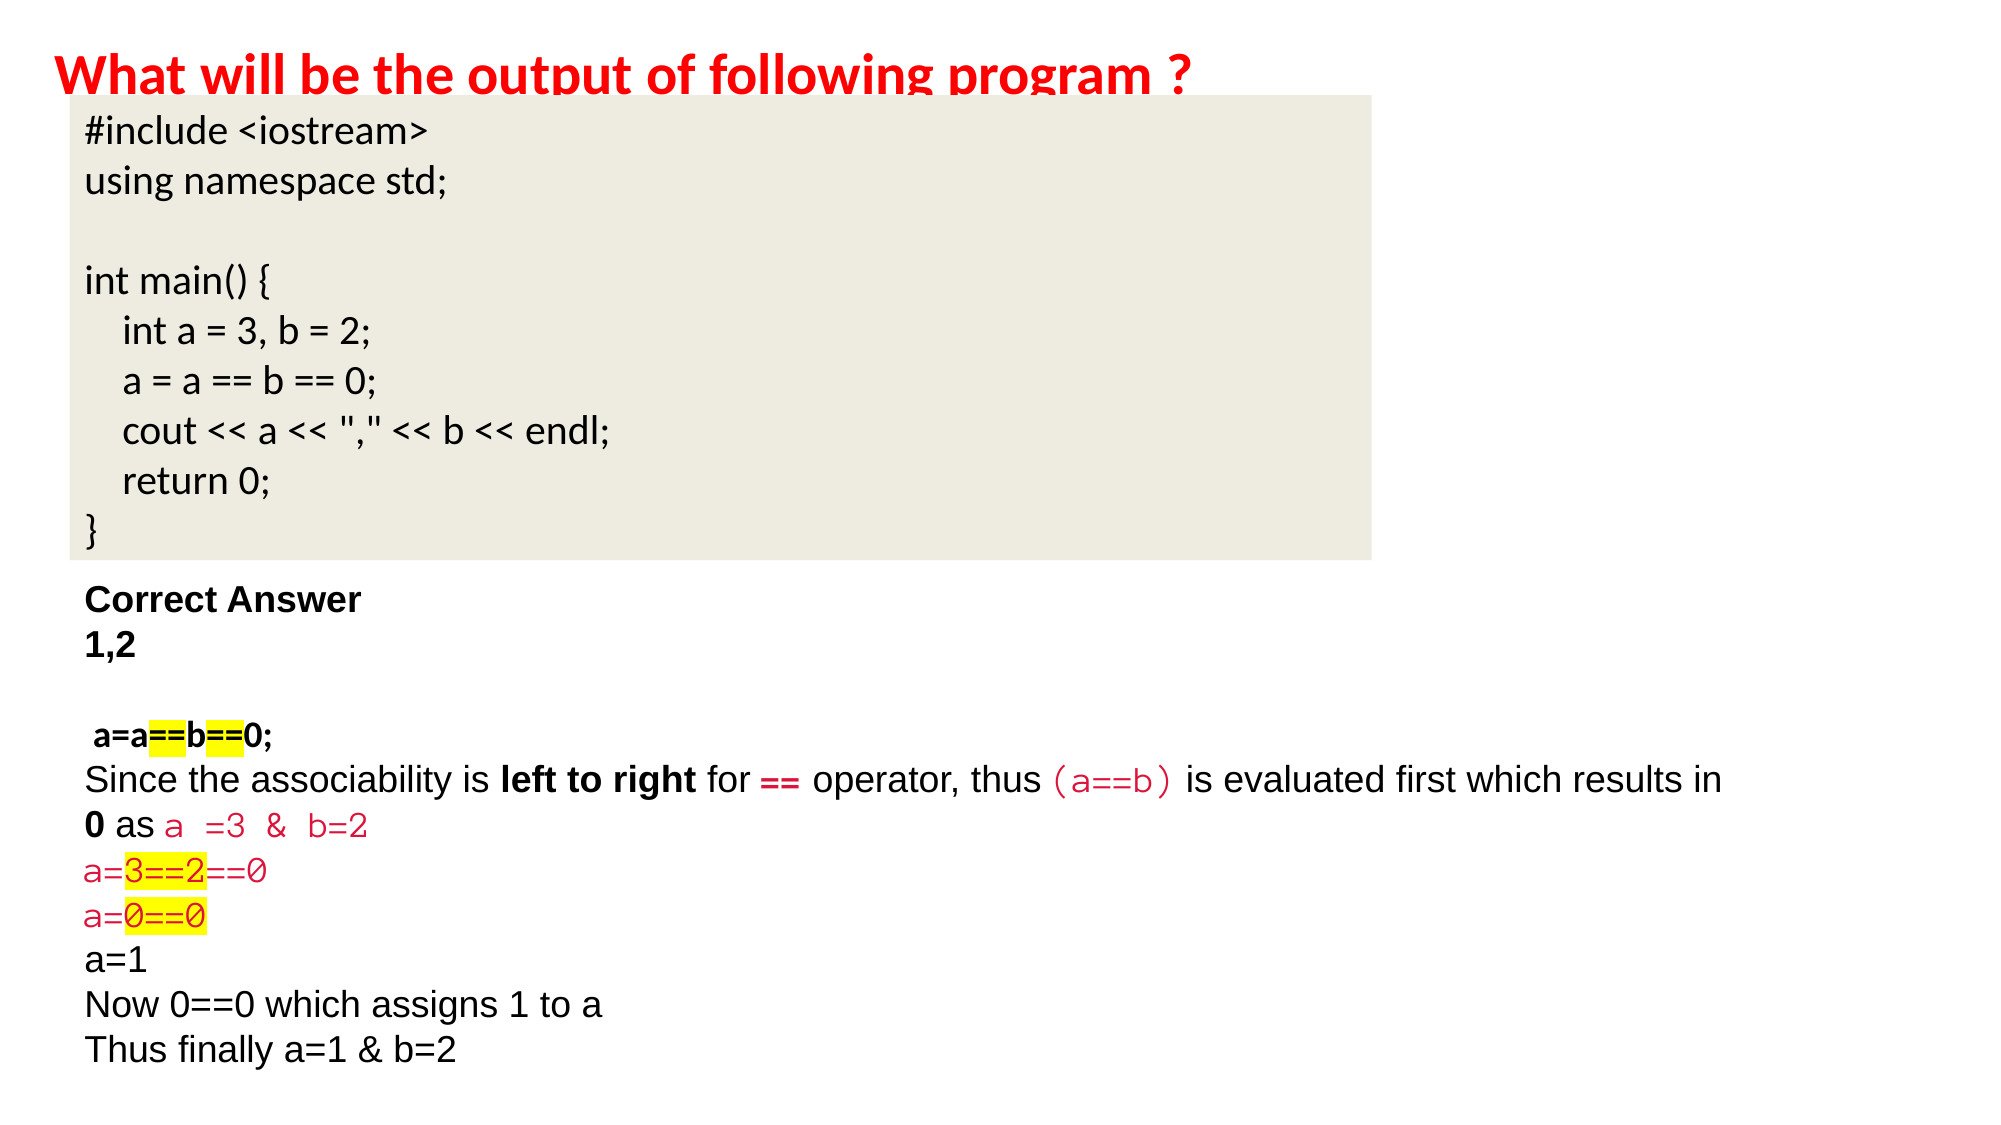

# What will be the output of following program ?
#include <iostream>
using namespace std;

int main() {
    int a = 3, b = 2;
    a = a == b == 0;
    cout << a << "," << b << endl;
    return 0;
}
Correct Answer
1,2

 a=a==b==0;
Since the associability is left to right for == operator, thus (a==b) is evaluated first which results in 0 as a =3 & b=2
a=3==2==0
a=0==0
a=1
Now 0==0 which assigns 1 to a
Thus finally a=1 & b=2